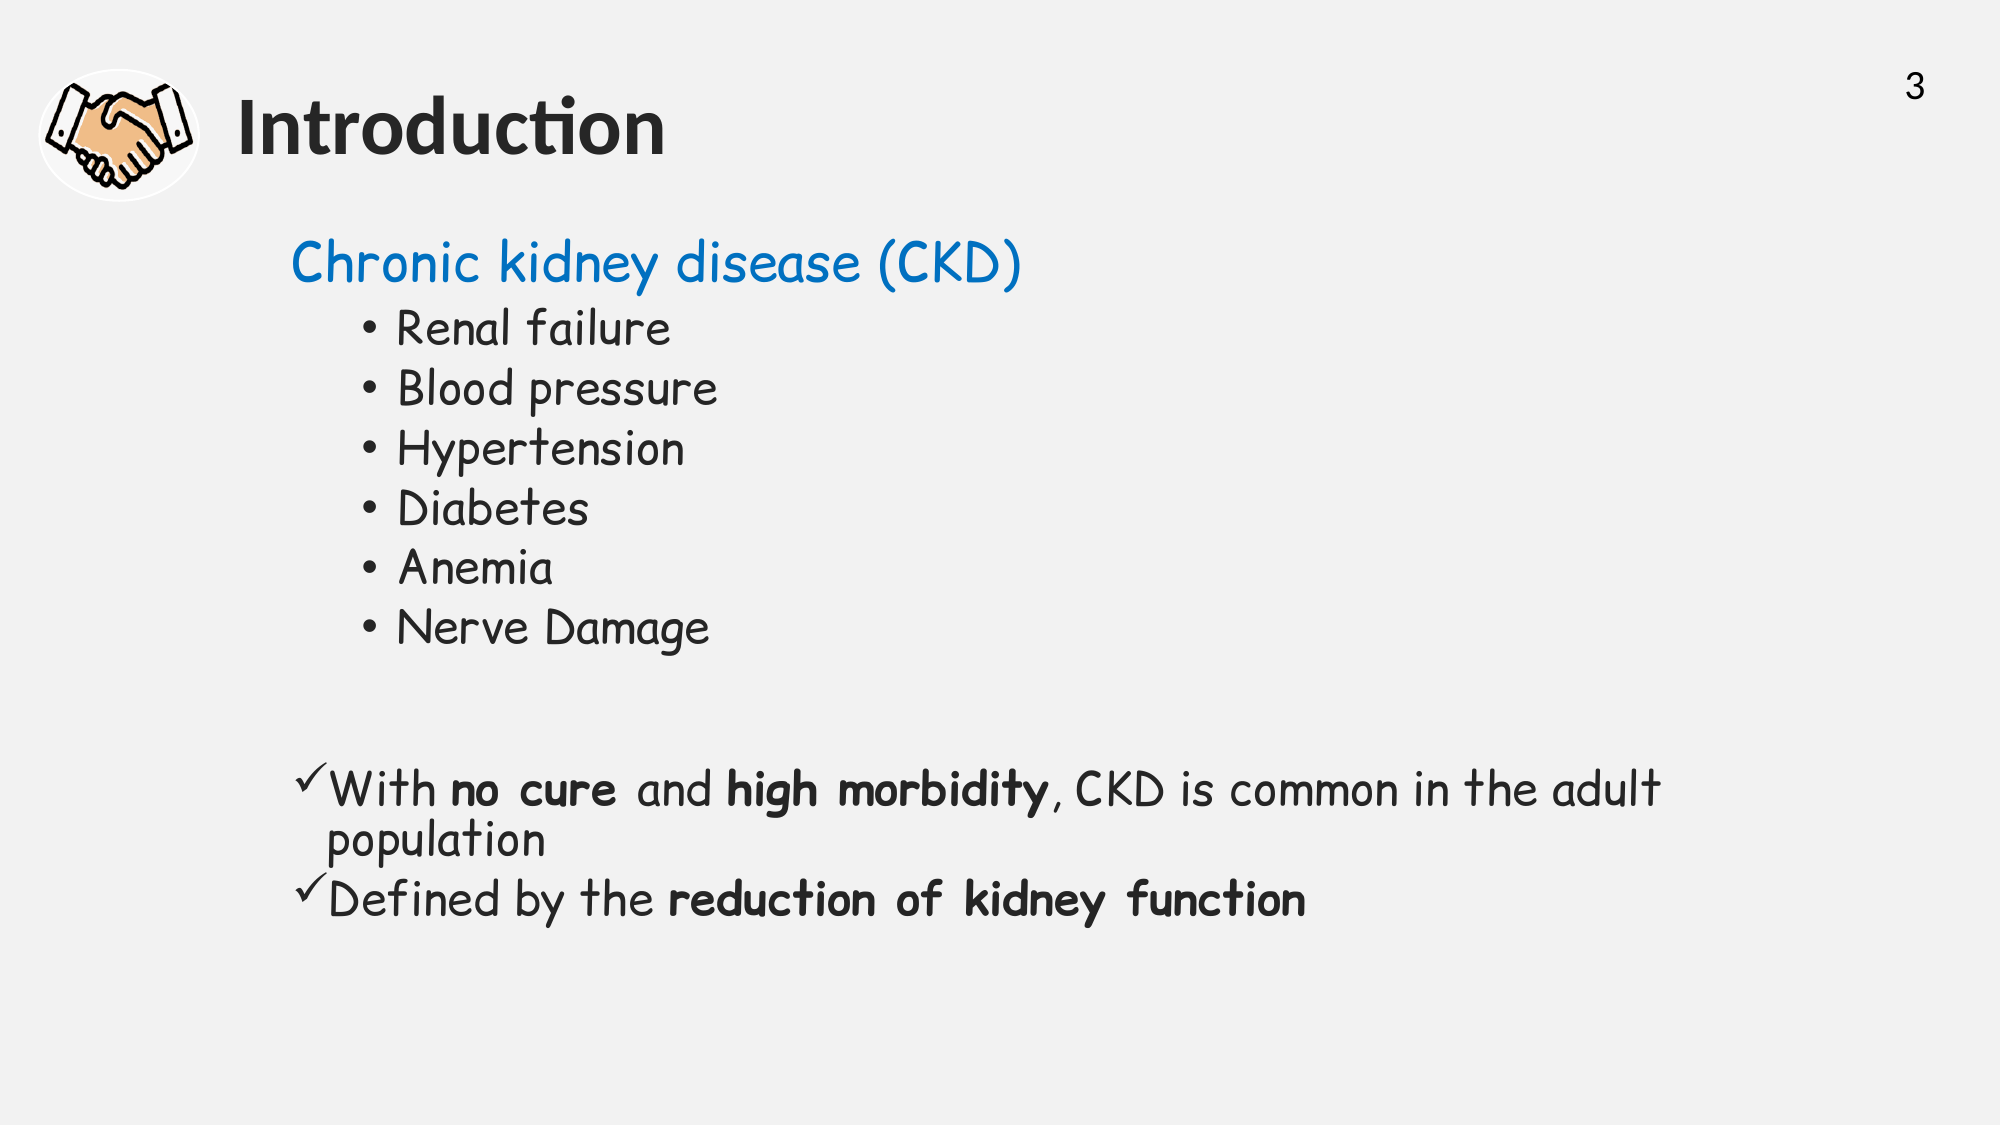

Introduction
	Chronic kidney disease (CKD)
Renal failure
Blood pressure
Hypertension
Diabetes
Anemia
Nerve Damage

With no cure and high morbidity, CKD is common in the adult population
Defined by the reduction of kidney function